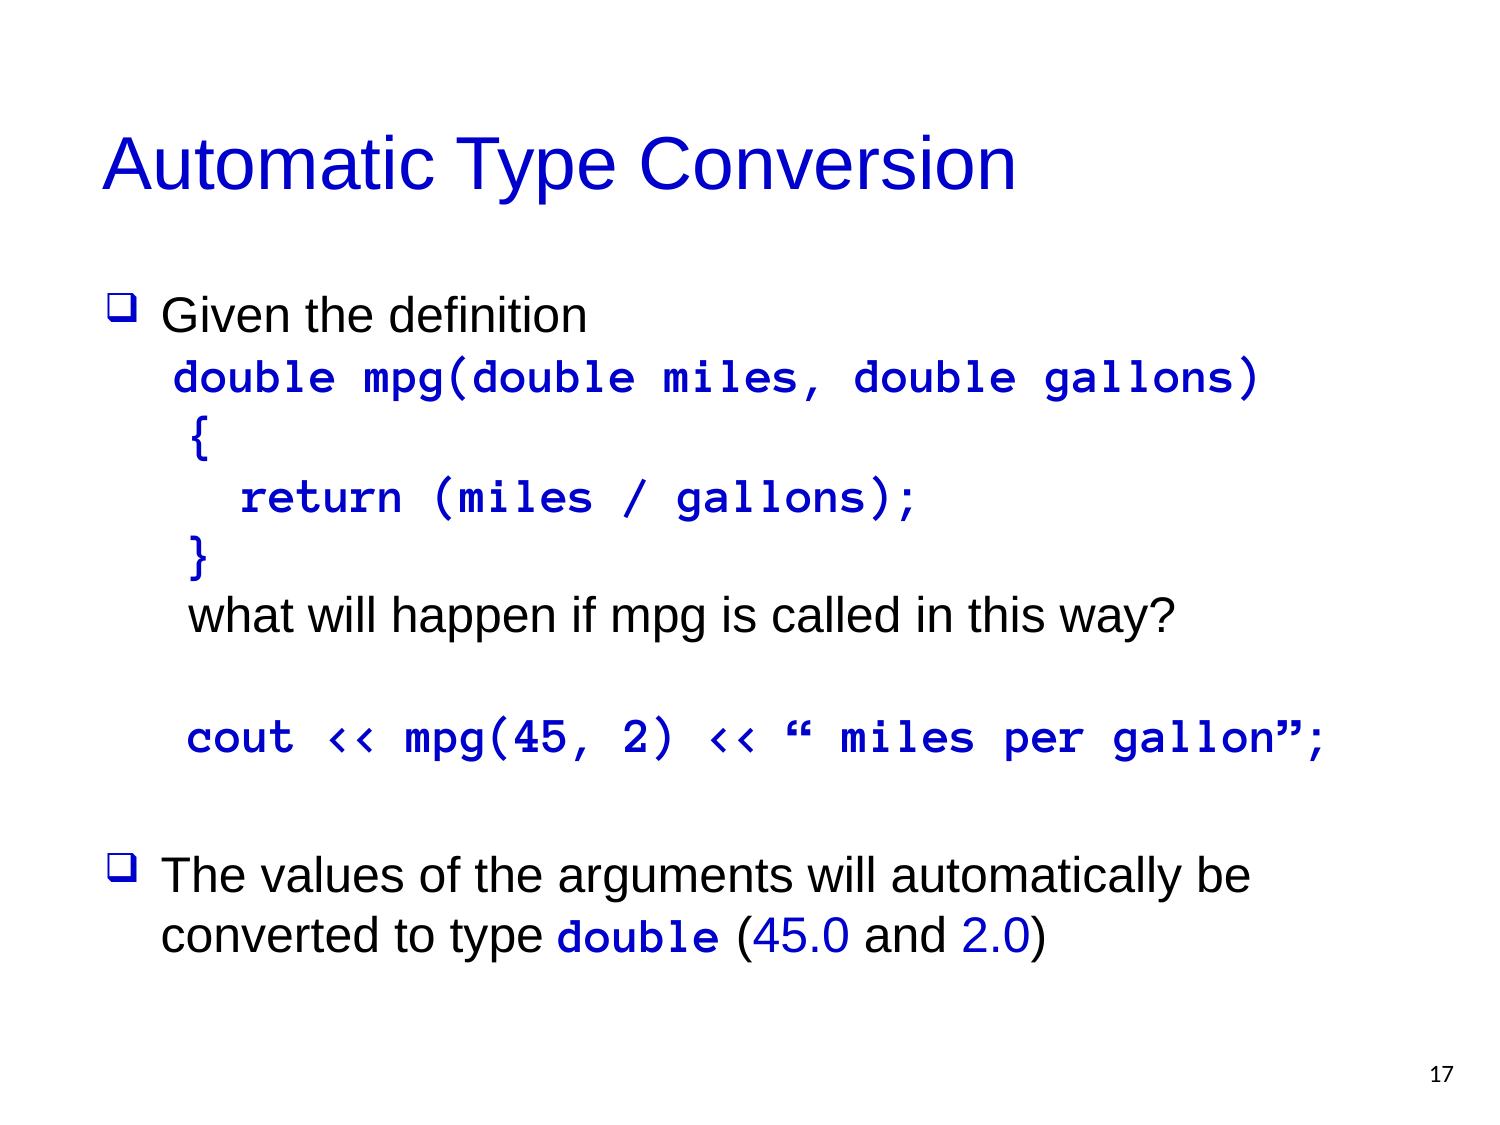

# Automatic Type Conversion
Given the definition
 double mpg(double miles, double gallons)
 {
   return (miles / gallons);
 }
  what will happen if mpg is called in this way?
  cout << mpg(45, 2) << “ miles per gallon”;

The values of the arguments will automatically be
converted to type double (45.0 and 2.0)
17